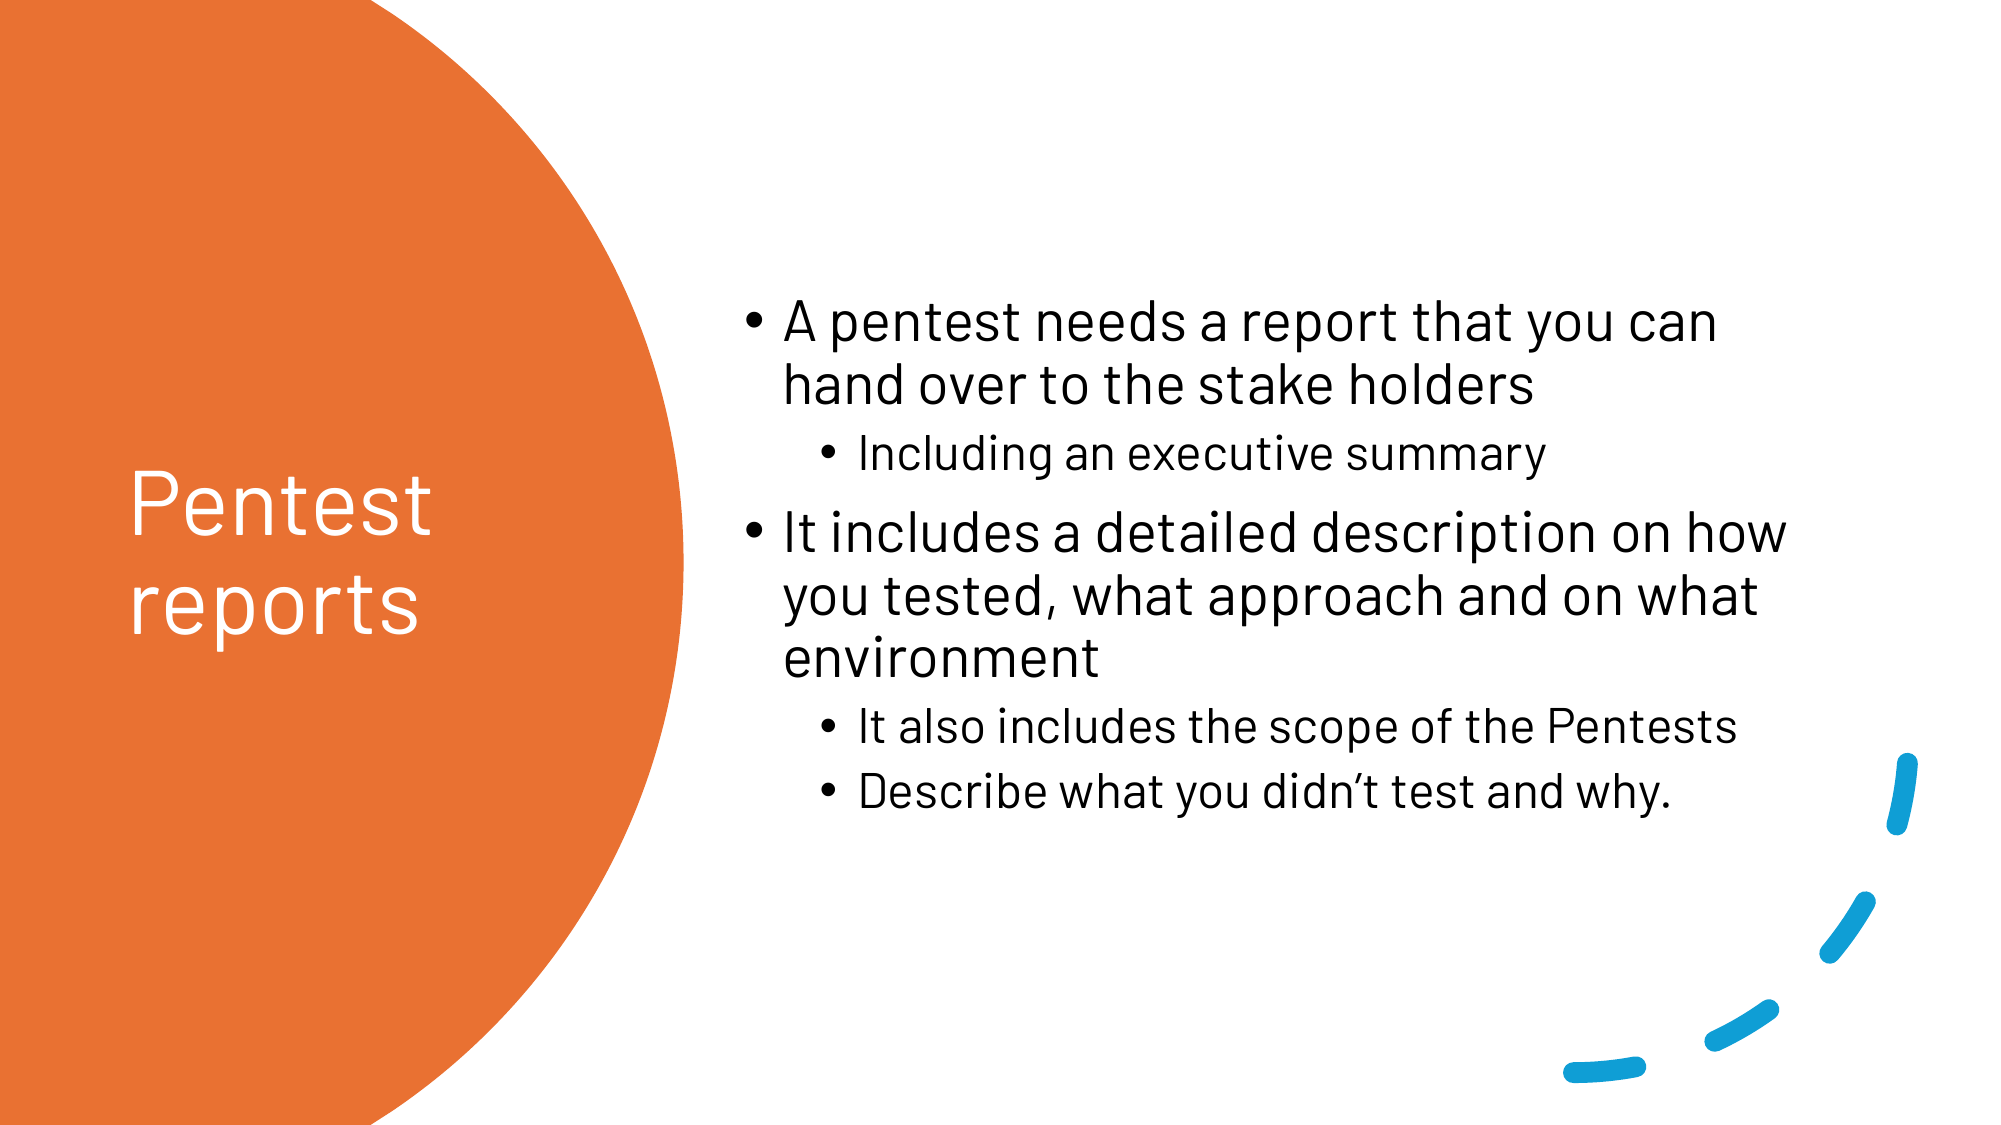

A pentest needs a report that you can hand over to the stake holders
Including an executive summary
It includes a detailed description on how you tested, what approach and on what environment
It also includes the scope of the Pentests
Describe what you didn’t test and why.
# Pentest reports